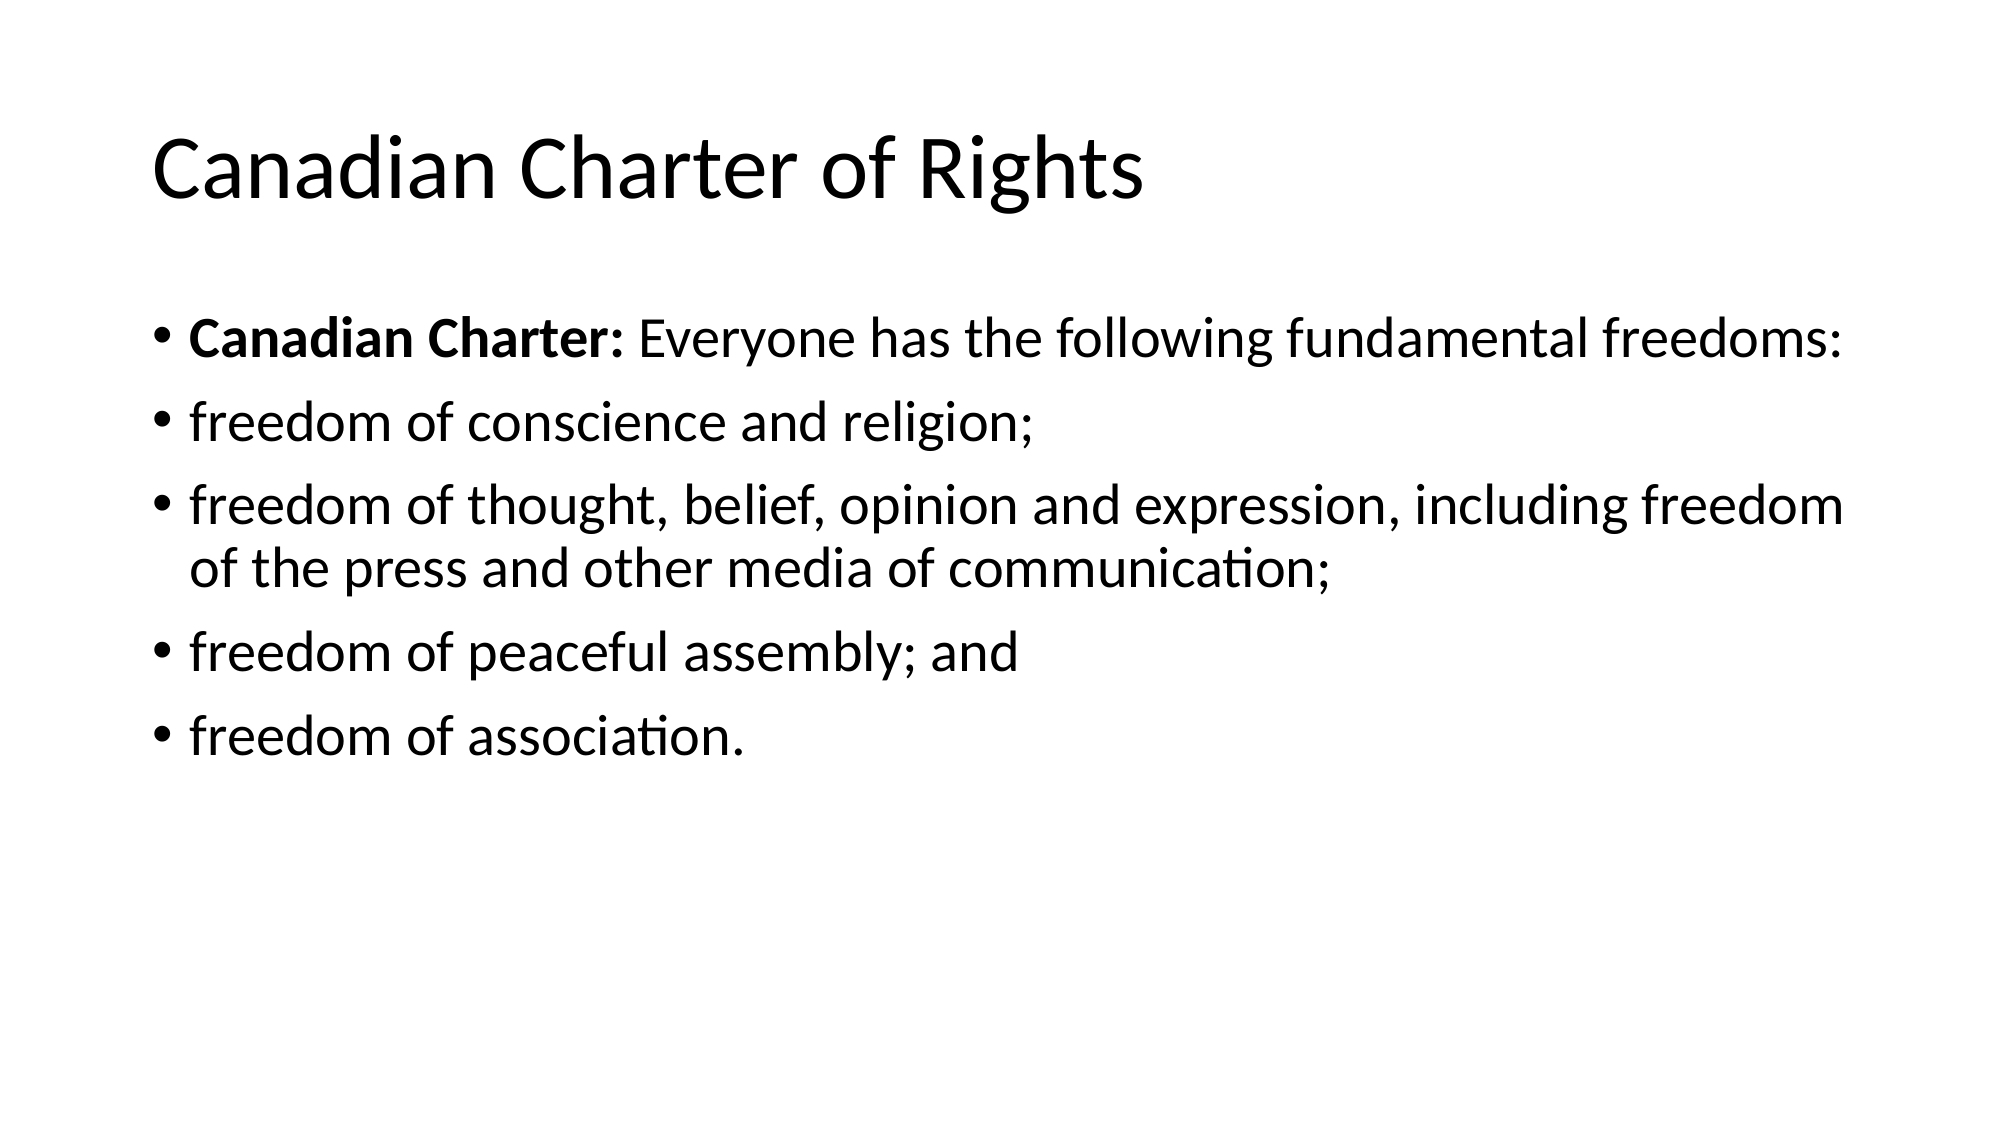

# Canadian Charter of Rights
Canadian Charter: Everyone has the following fundamental freedoms:
freedom of conscience and religion;
freedom of thought, belief, opinion and expression, including freedom of the press and other media of communication;
freedom of peaceful assembly; and
freedom of association.